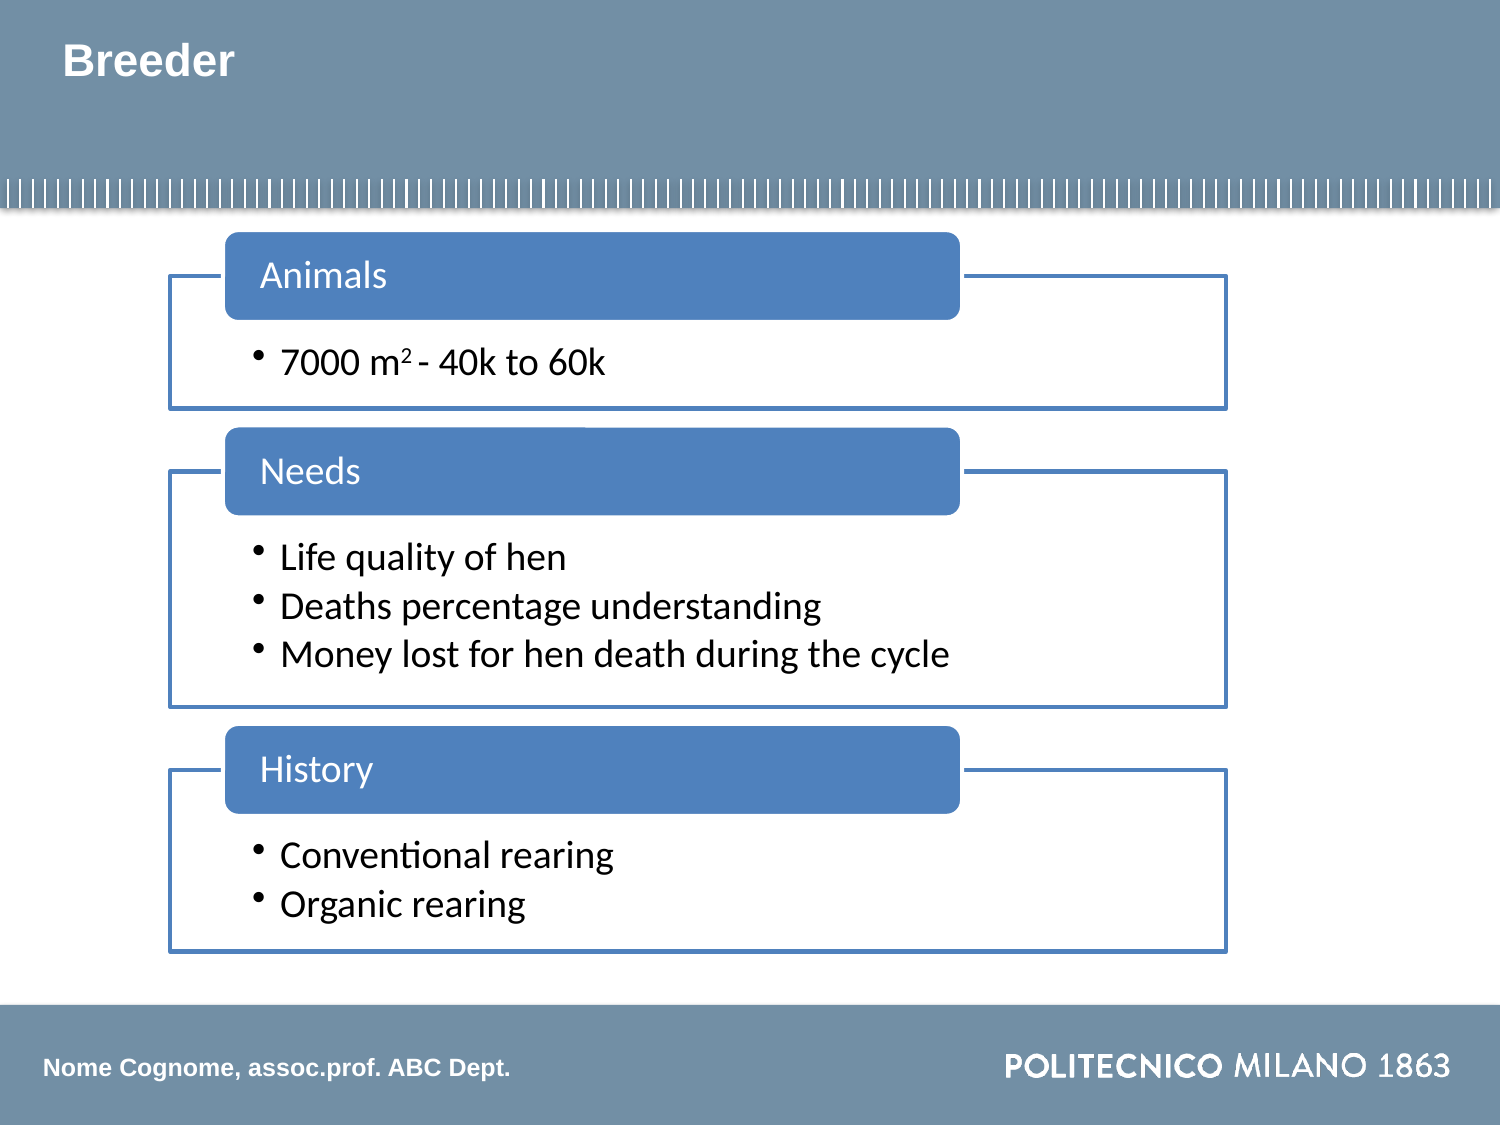

# Breeder
7000 m2 - 40k to 60k
Animals
Life quality of hen
Deaths percentage understanding
Money lost for hen death during the cycle
Needs
Conventional rearing
Organic rearing
History